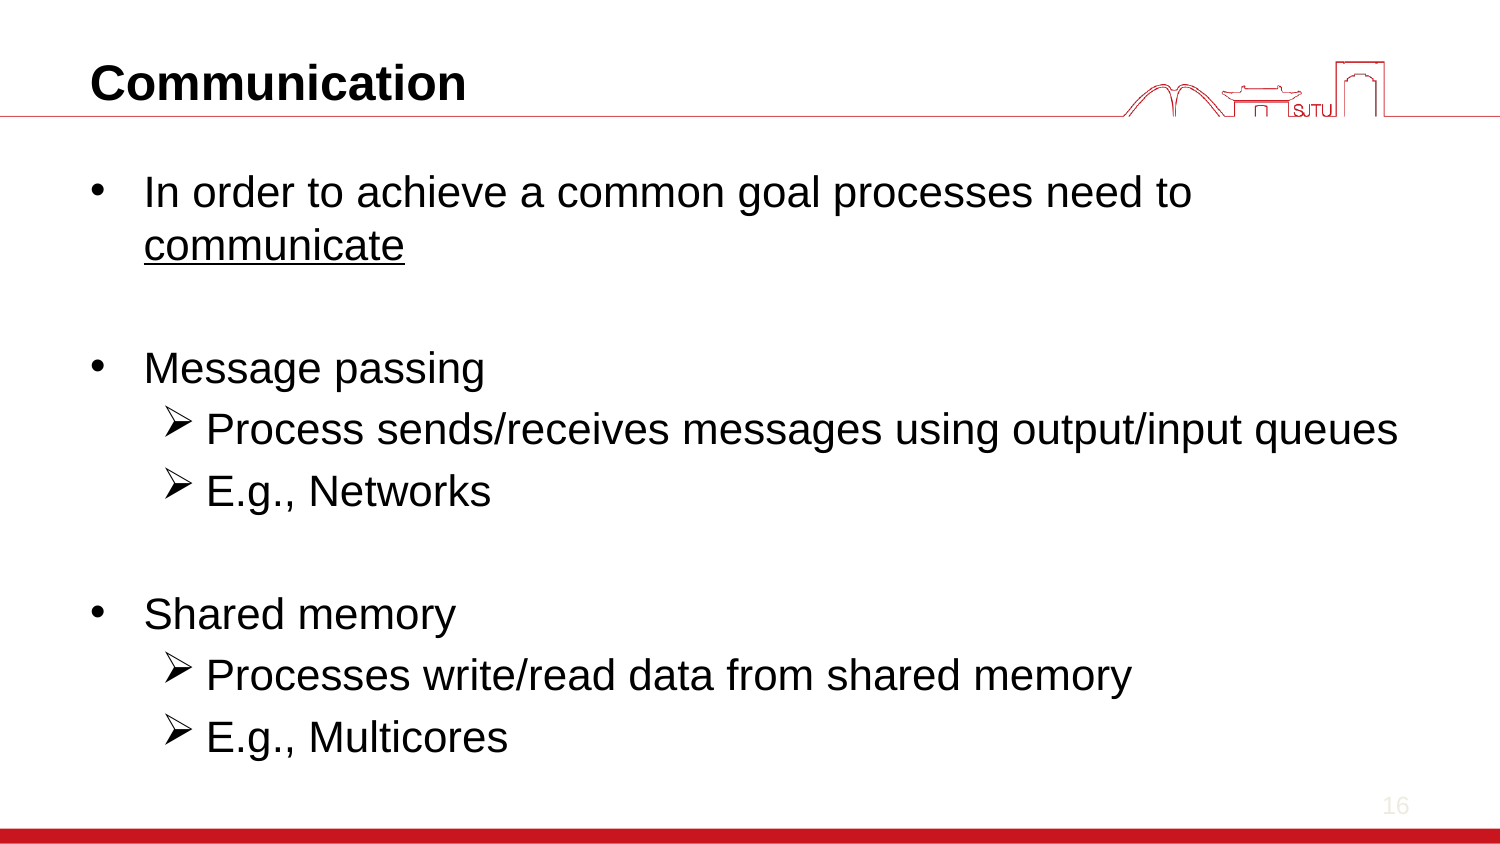

16
# Communication
In order to achieve a common goal processes need to communicate

Message passing
Process sends/receives messages using output/input queues
E.g., Networks

Shared memory
Processes write/read data from shared memory
E.g., Multicores